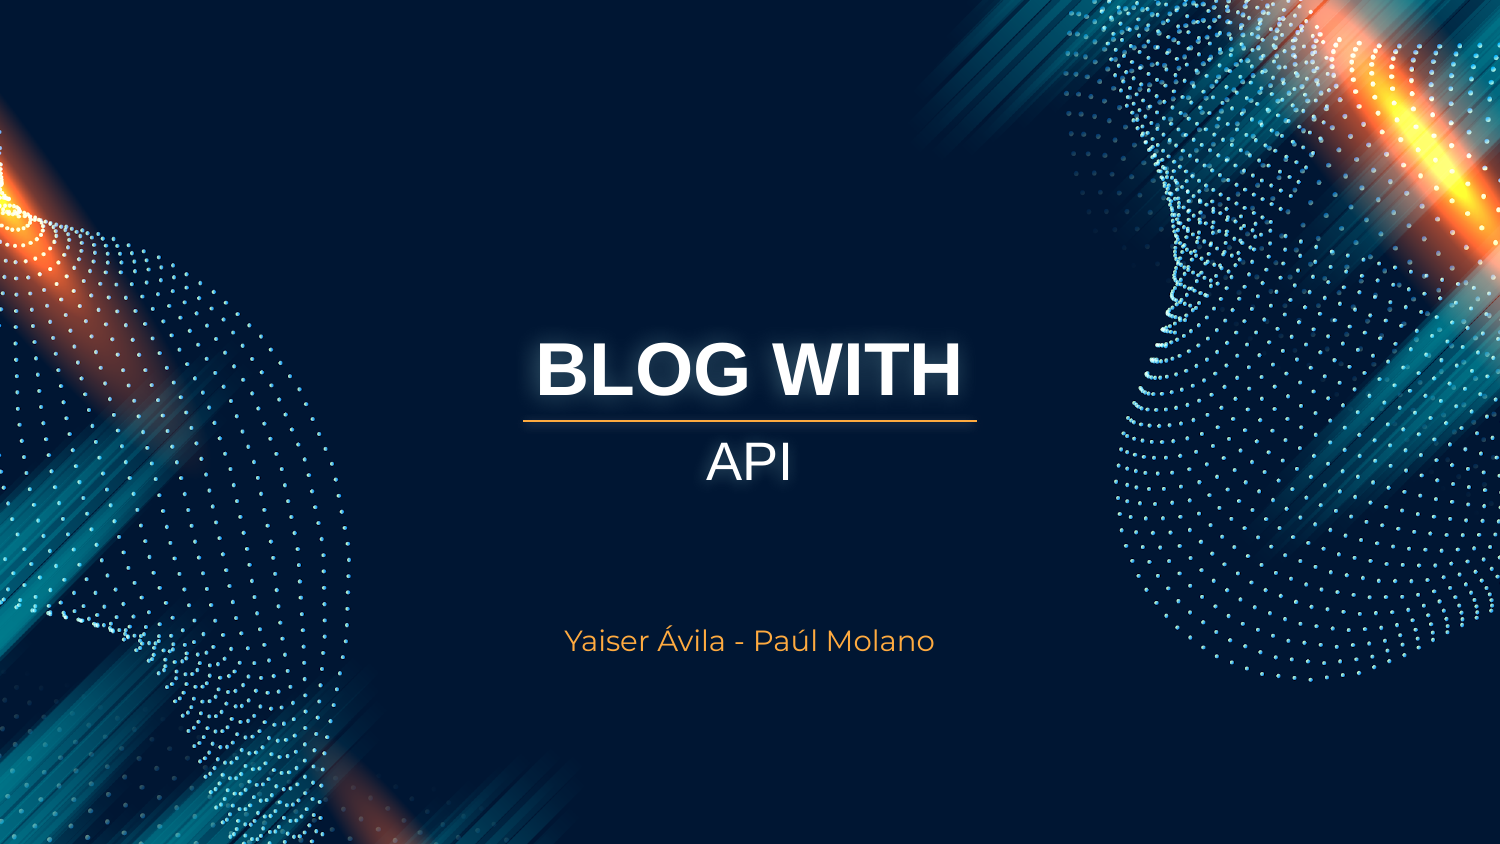

# BLOG WITH
API
Yaiser Ávila - Paúl Molano